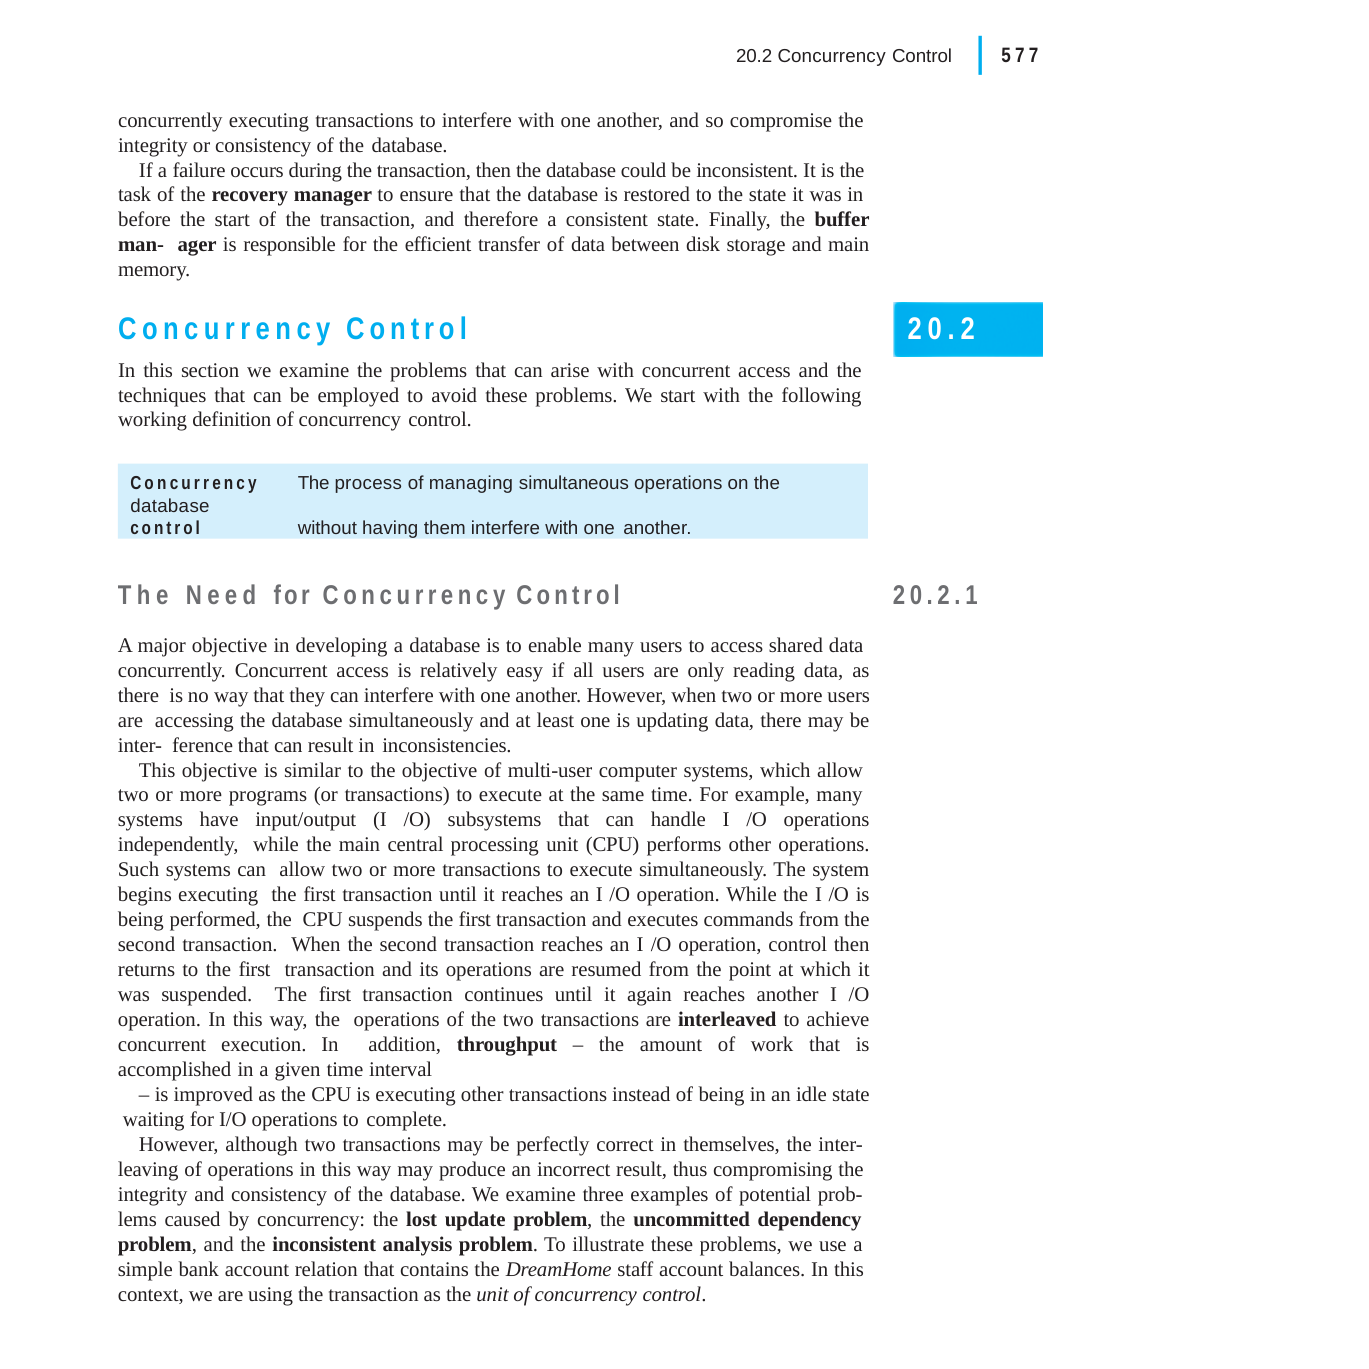

|
577
20.2 Concurrency Control
concurrently executing transactions to interfere with one another, and so compromise the  integrity or consistency of the database.
If a failure occurs during the transaction, then the database could be inconsistent. It is the  task of the recovery manager to ensure that the database is restored to the state it was in  before the start of the transaction, and therefore a consistent state. Finally, the buffer man-  ager is responsible for the efficient transfer of data between disk storage and main memory.
Concurrency Control
In this section we examine the problems that can arise with concurrent access and the  techniques that can be employed to avoid these problems. We start with the following  working definition of concurrency control.

20.2
Concurrency	The process of managing simultaneous operations on the database
control	without having them interfere with one another.
The Need for Concurrency Control
A major objective in developing a database is to enable many users to access shared data  concurrently. Concurrent access is relatively easy if all users are only reading data, as there  is no way that they can interfere with one another. However, when two or more users are  accessing the database simultaneously and at least one is updating data, there may be inter-  ference that can result in inconsistencies.
This objective is similar to the objective of multi-user computer systems, which allow  two or more programs (or transactions) to execute at the same time. For example, many  systems have input/output (I /O) subsystems that can handle I /O operations independently,  while the main central processing unit (CPU) performs other operations. Such systems can  allow two or more transactions to execute simultaneously. The system begins executing  the first transaction until it reaches an I /O operation. While the I /O is being performed, the  CPU suspends the first transaction and executes commands from the second transaction.  When the second transaction reaches an I /O operation, control then returns to the first  transaction and its operations are resumed from the point at which it was suspended.  The first transaction continues until it again reaches another I /O operation. In this way, the  operations of the two transactions are interleaved to achieve concurrent execution. In  addition, throughput – the amount of work that is accomplished in a given time interval
– is improved as the CPU is executing other transactions instead of being in an idle state  waiting for I/O operations to complete.
However, although two transactions may be perfectly correct in themselves, the inter-  leaving of operations in this way may produce an incorrect result, thus compromising the  integrity and consistency of the database. We examine three examples of potential prob-  lems caused by concurrency: the lost update problem, the uncommitted dependency  problem, and the inconsistent analysis problem. To illustrate these problems, we use a  simple bank account relation that contains the DreamHome staff account balances. In this  context, we are using the transaction as the unit of concurrency control.
20.2.1